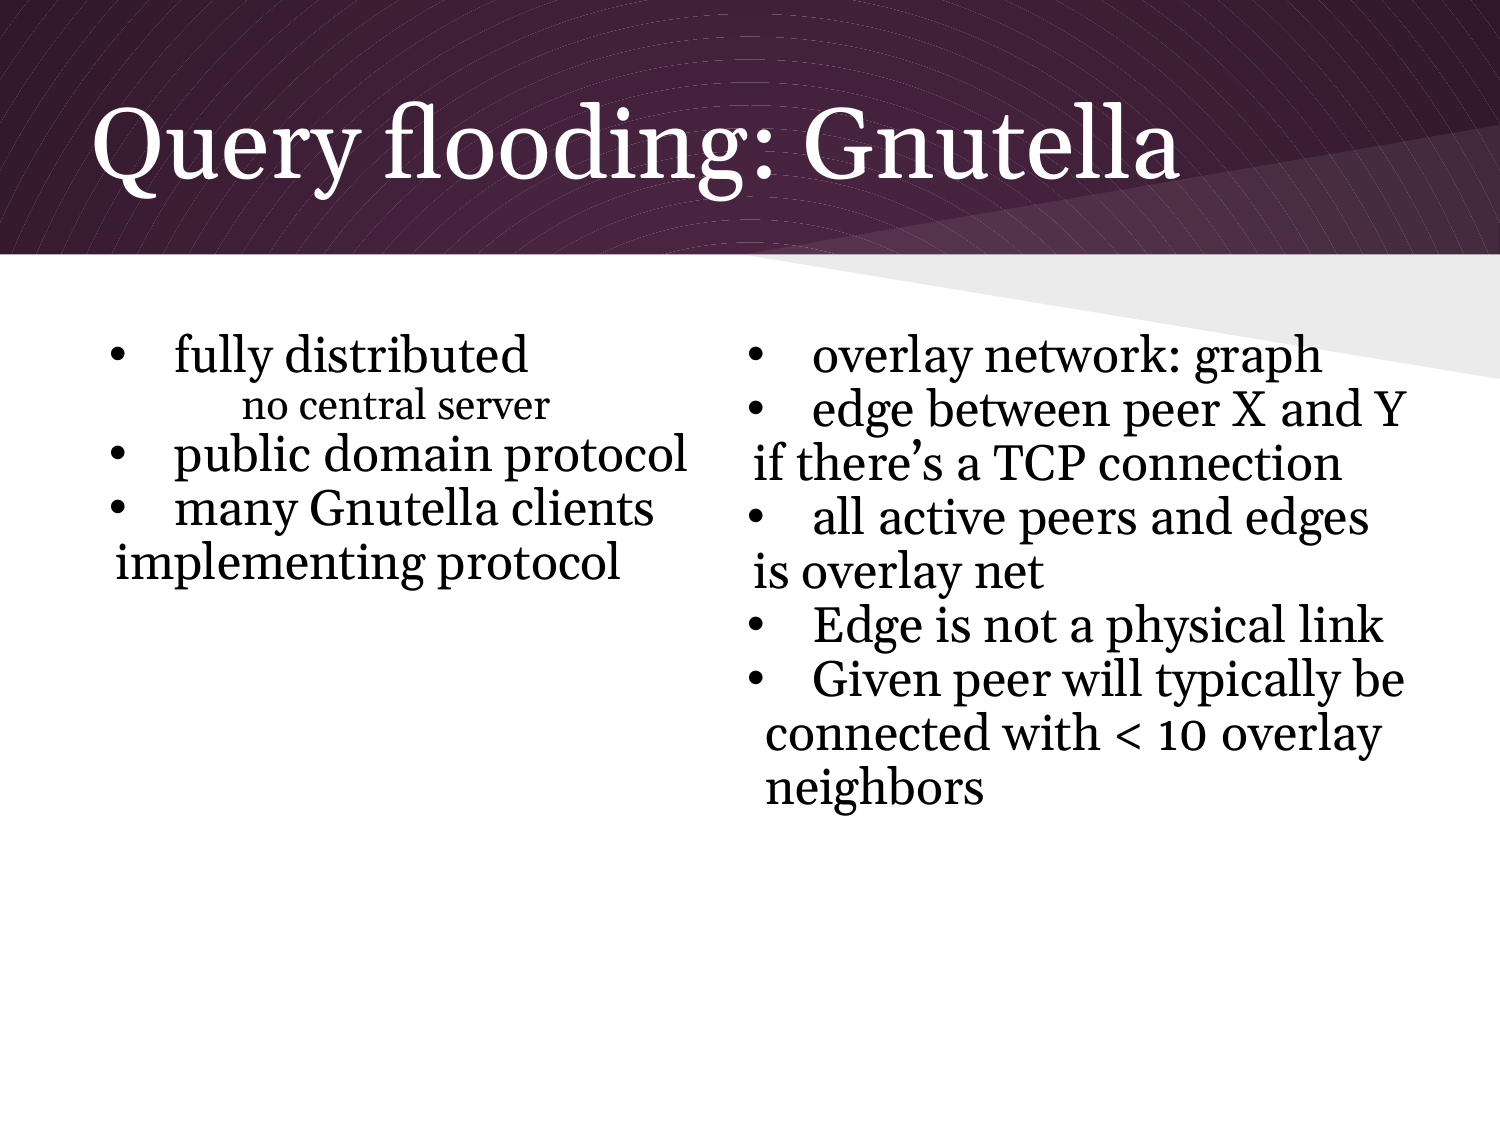

# Query flooding: Gnutella
 fully distributed
	no central server
 public domain protocol
 many Gnutella clients
  implementing protocol

 overlay network: graph
 edge between peer X and Y
  if there’s a TCP connection
 all active peers and edges
  is overlay net
 Edge is not a physical link
 Given peer will typically be
   connected with < 10 overlay
   neighbors